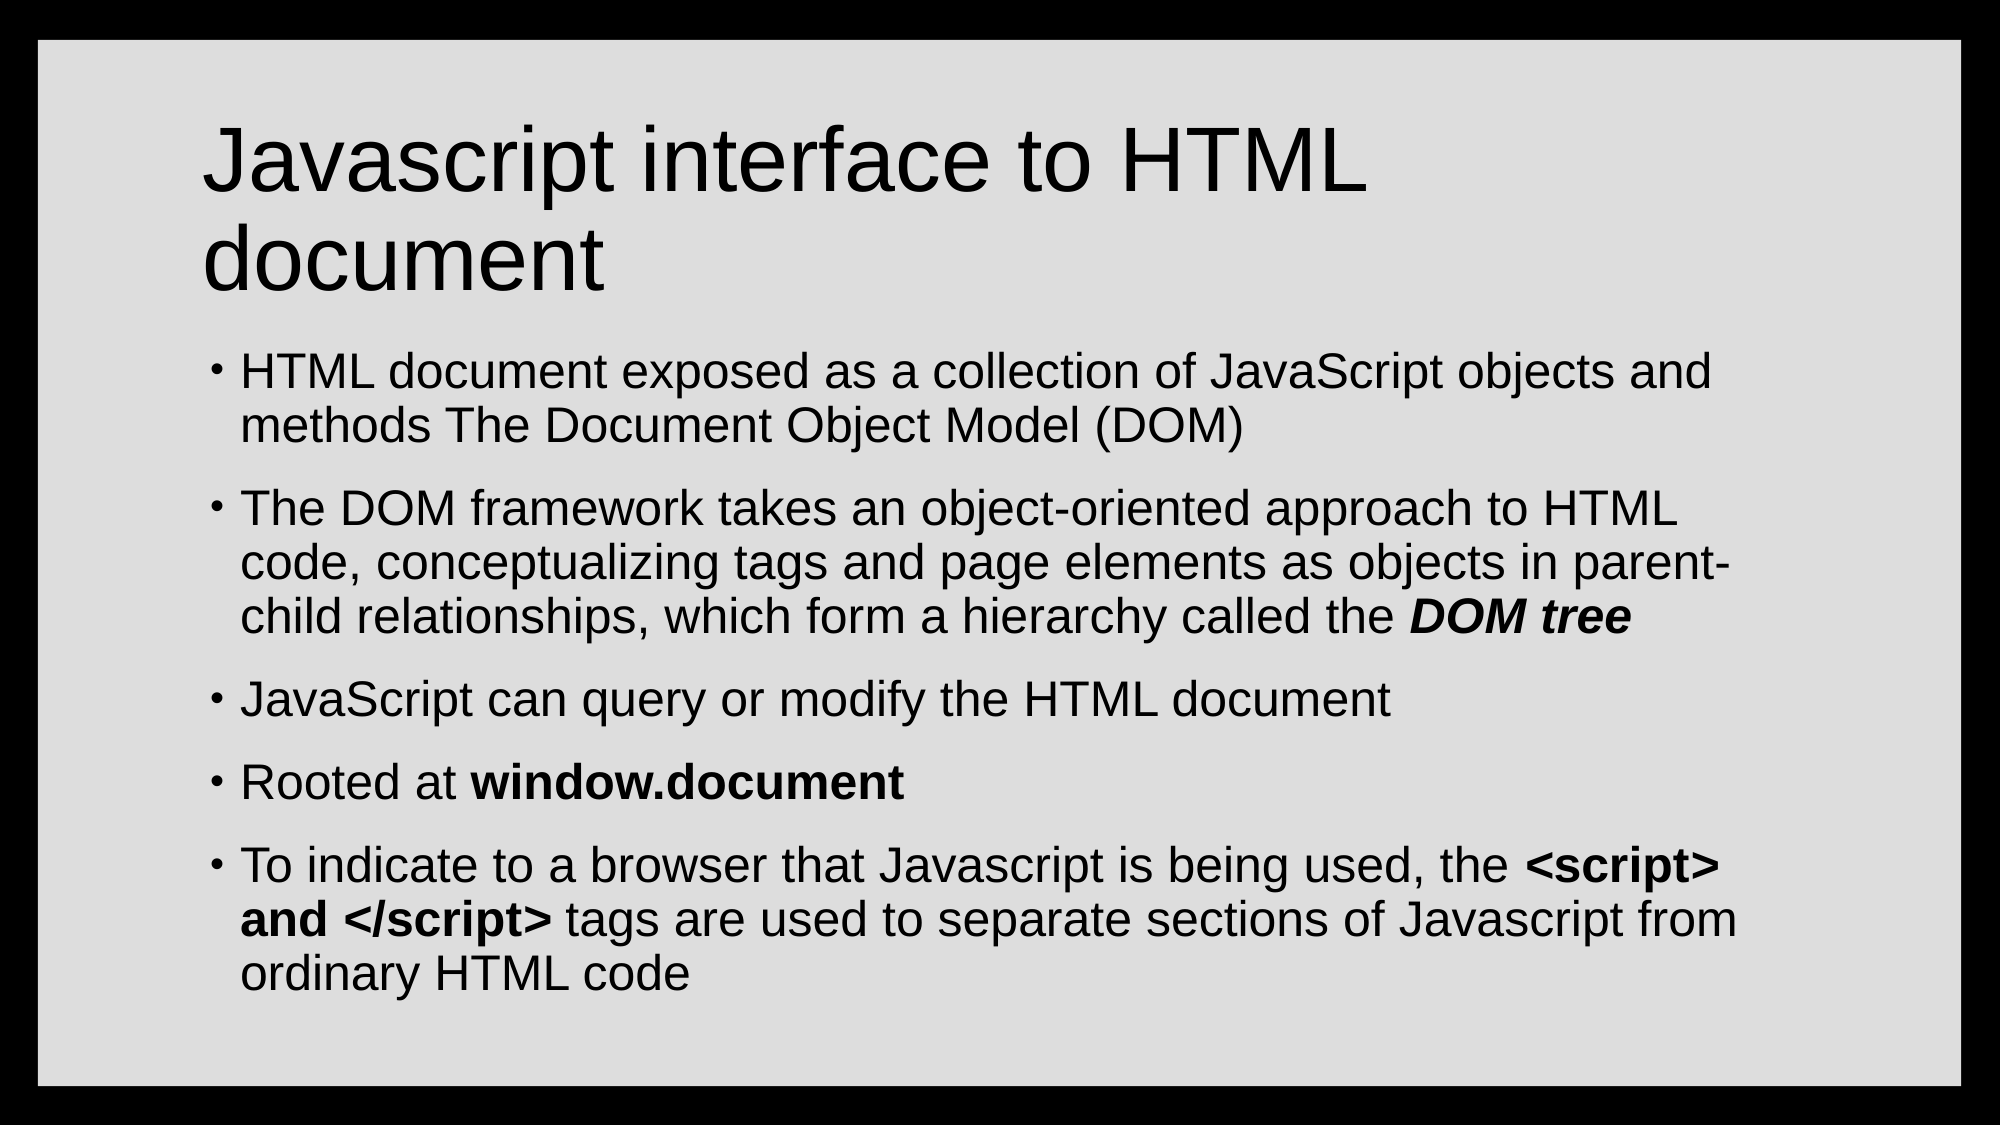

# Javascript interface to HTML document
HTML document exposed as a collection of JavaScript objects and methods The Document Object Model (DOM)
The DOM framework takes an object-oriented approach to HTML code, conceptualizing tags and page elements as objects in parent-child relationships, which form a hierarchy called the DOM tree
JavaScript can query or modify the HTML document
Rooted at window.document
To indicate to a browser that Javascript is being used, the <script> and </script> tags are used to separate sections of Javascript from ordinary HTML code